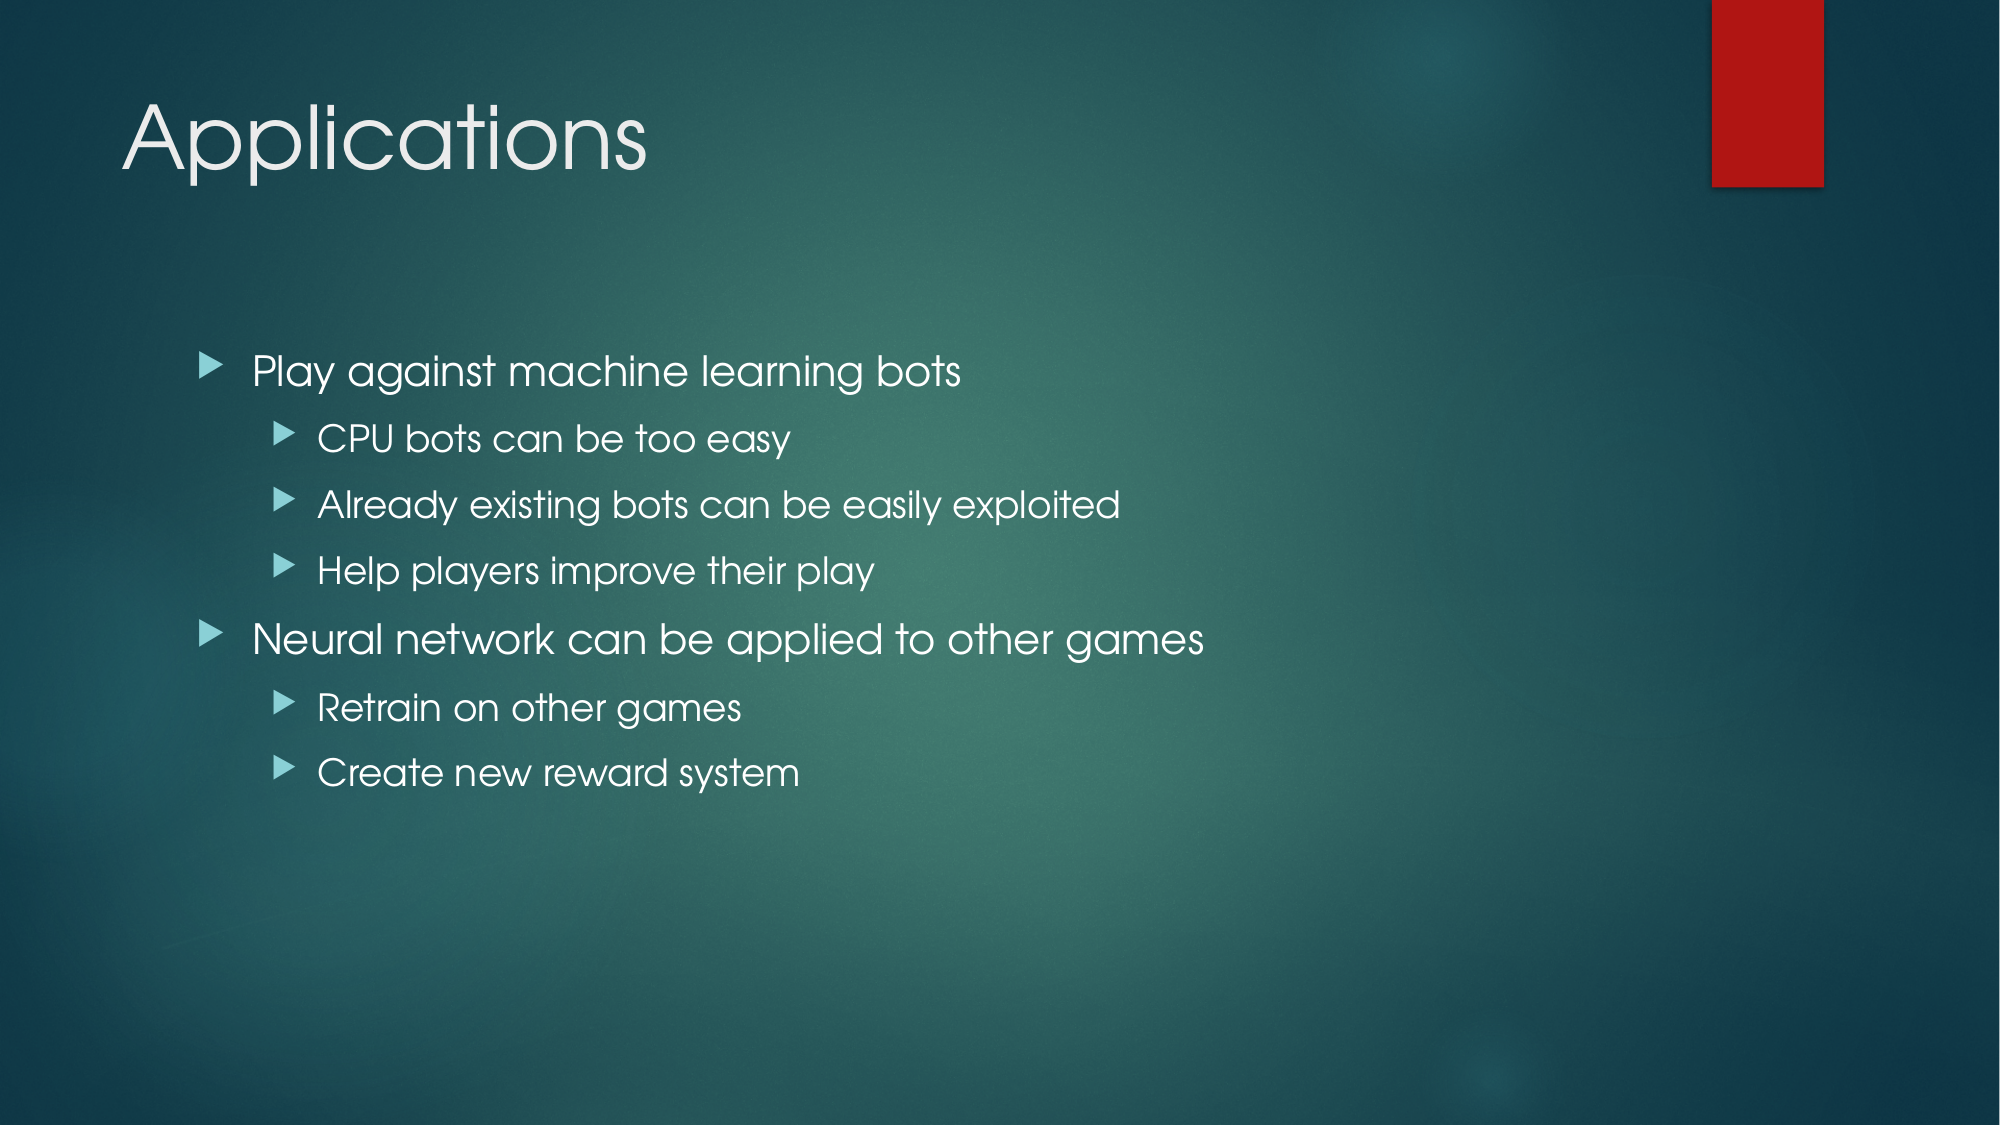

# Applications
Play against machine learning bots
CPU bots can be too easy
Already existing bots can be easily exploited
Help players improve their play
Neural network can be applied to other games
Retrain on other games
Create new reward system